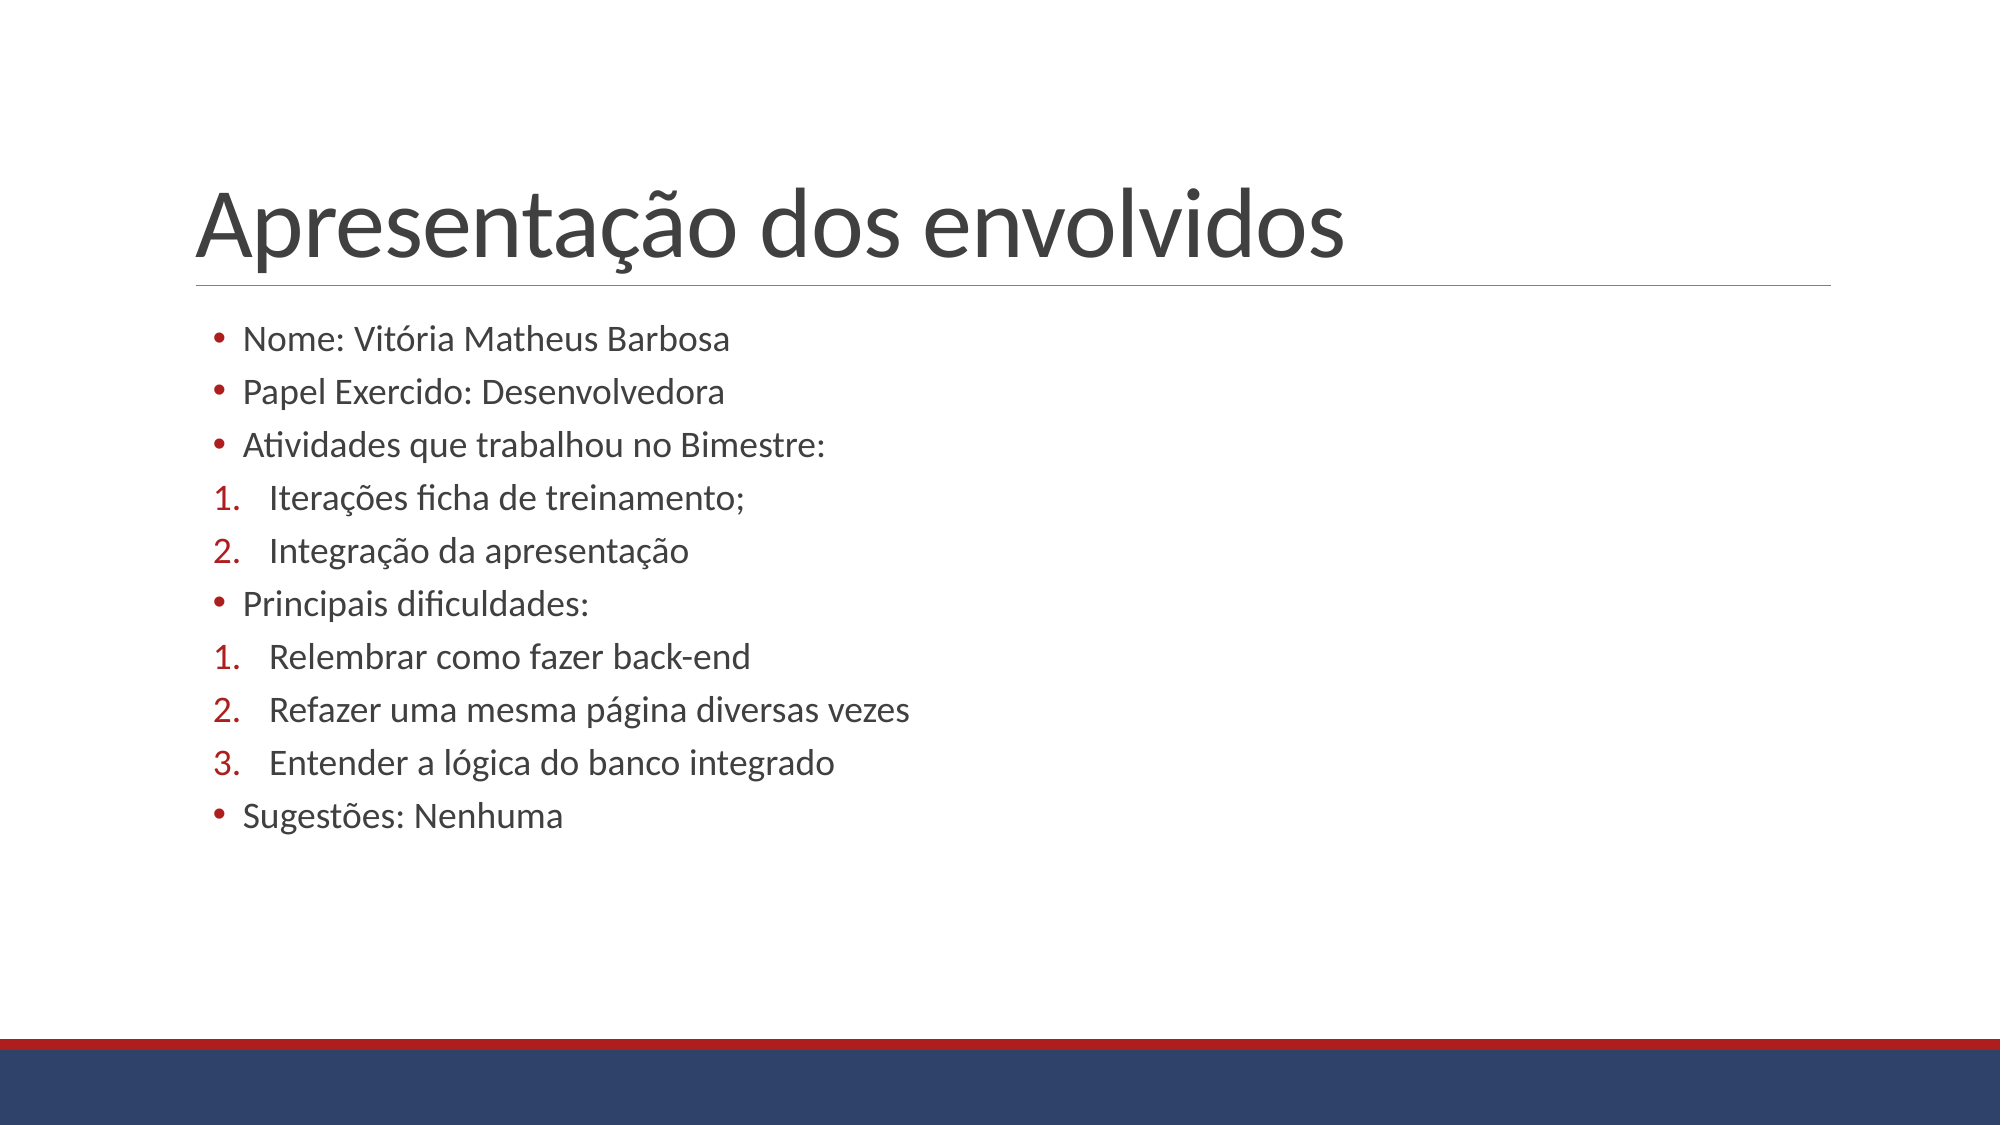

# Apresentação dos envolvidos
Nome: Vitória Matheus Barbosa
Papel Exercido: Desenvolvedora
Atividades que trabalhou no Bimestre:
Iterações ficha de treinamento;
Integração da apresentação
Principais dificuldades:
Relembrar como fazer back-end
Refazer uma mesma página diversas vezes
Entender a lógica do banco integrado
Sugestões: Nenhuma